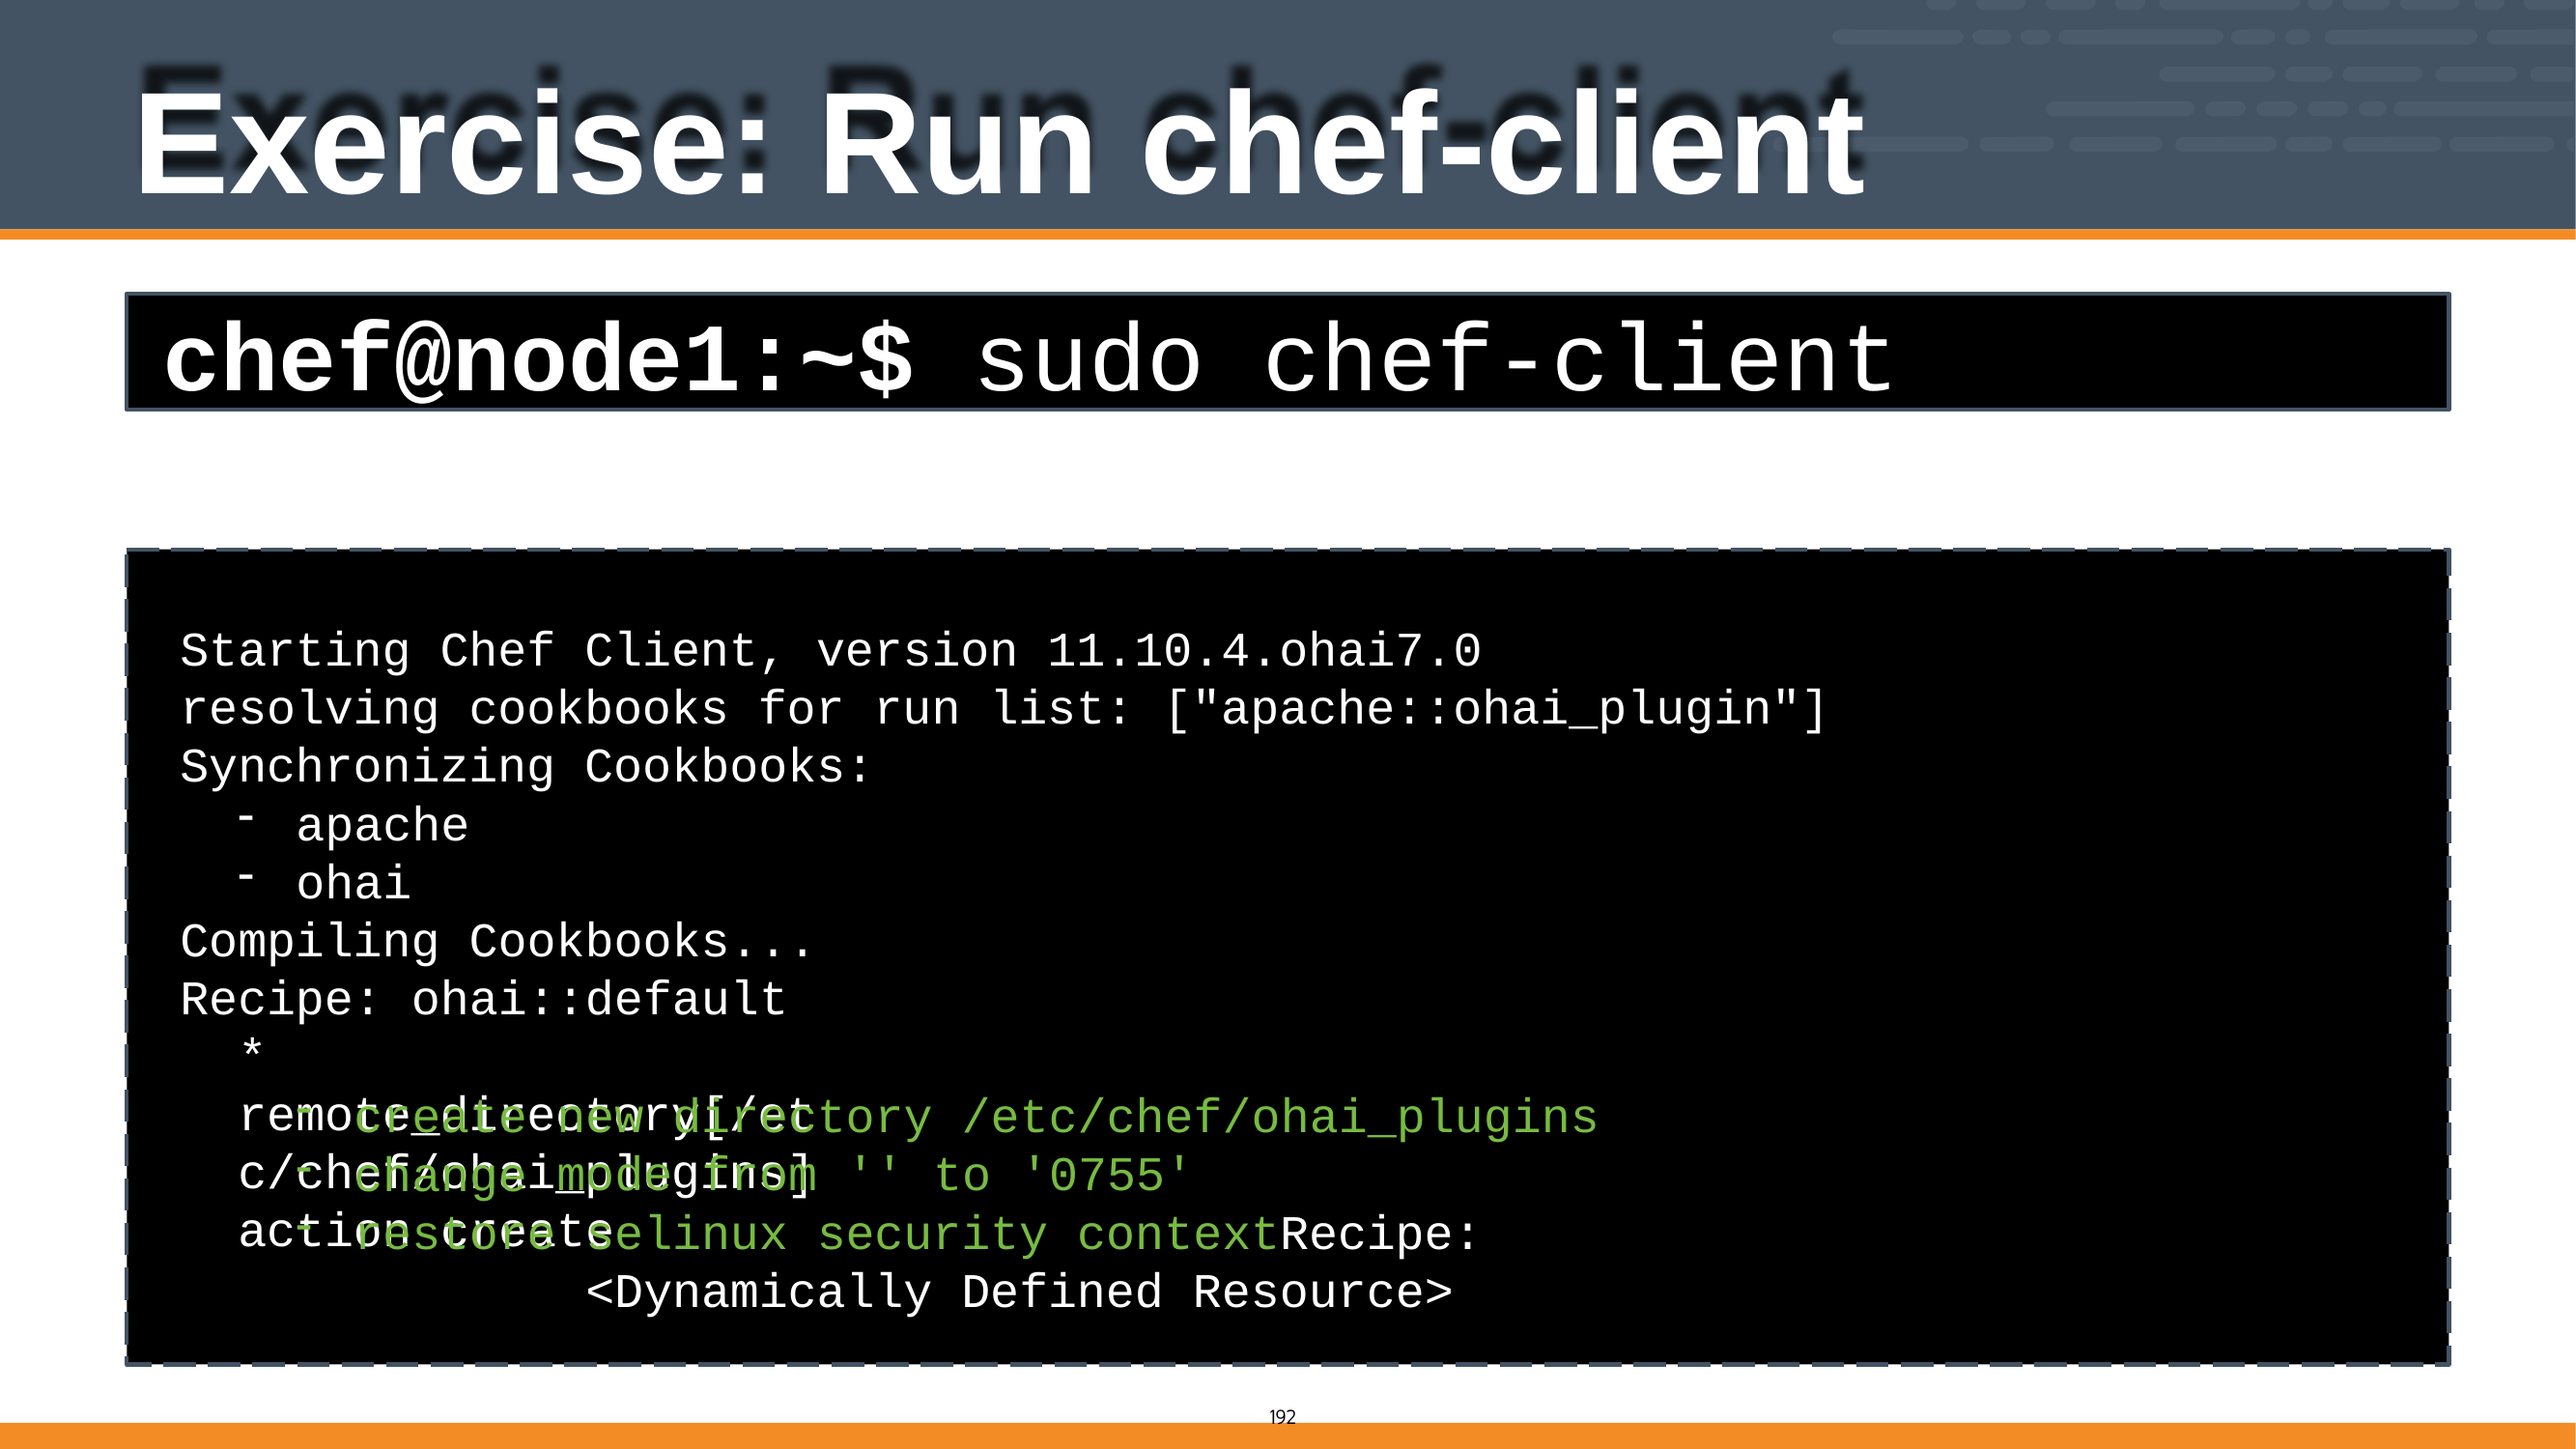

# Exercise: Run chef-client

chef@node1:~$ sudo chef-client

Starting Chef Client, version 11.10.4.ohai7.0
resolving cookbooks for run list: ["apache::ohai_plugin"] Synchronizing Cookbooks:
apache
ohai
Compiling Cookbooks... Recipe: ohai::default
* remote_directory[/etc/chef/ohai_plugins] action create
create
change
restore
new directory /etc/chef/ohai_plugins mode from '' to '0755'
selinux security contextRecipe: <Dynamically Defined Resource>
192